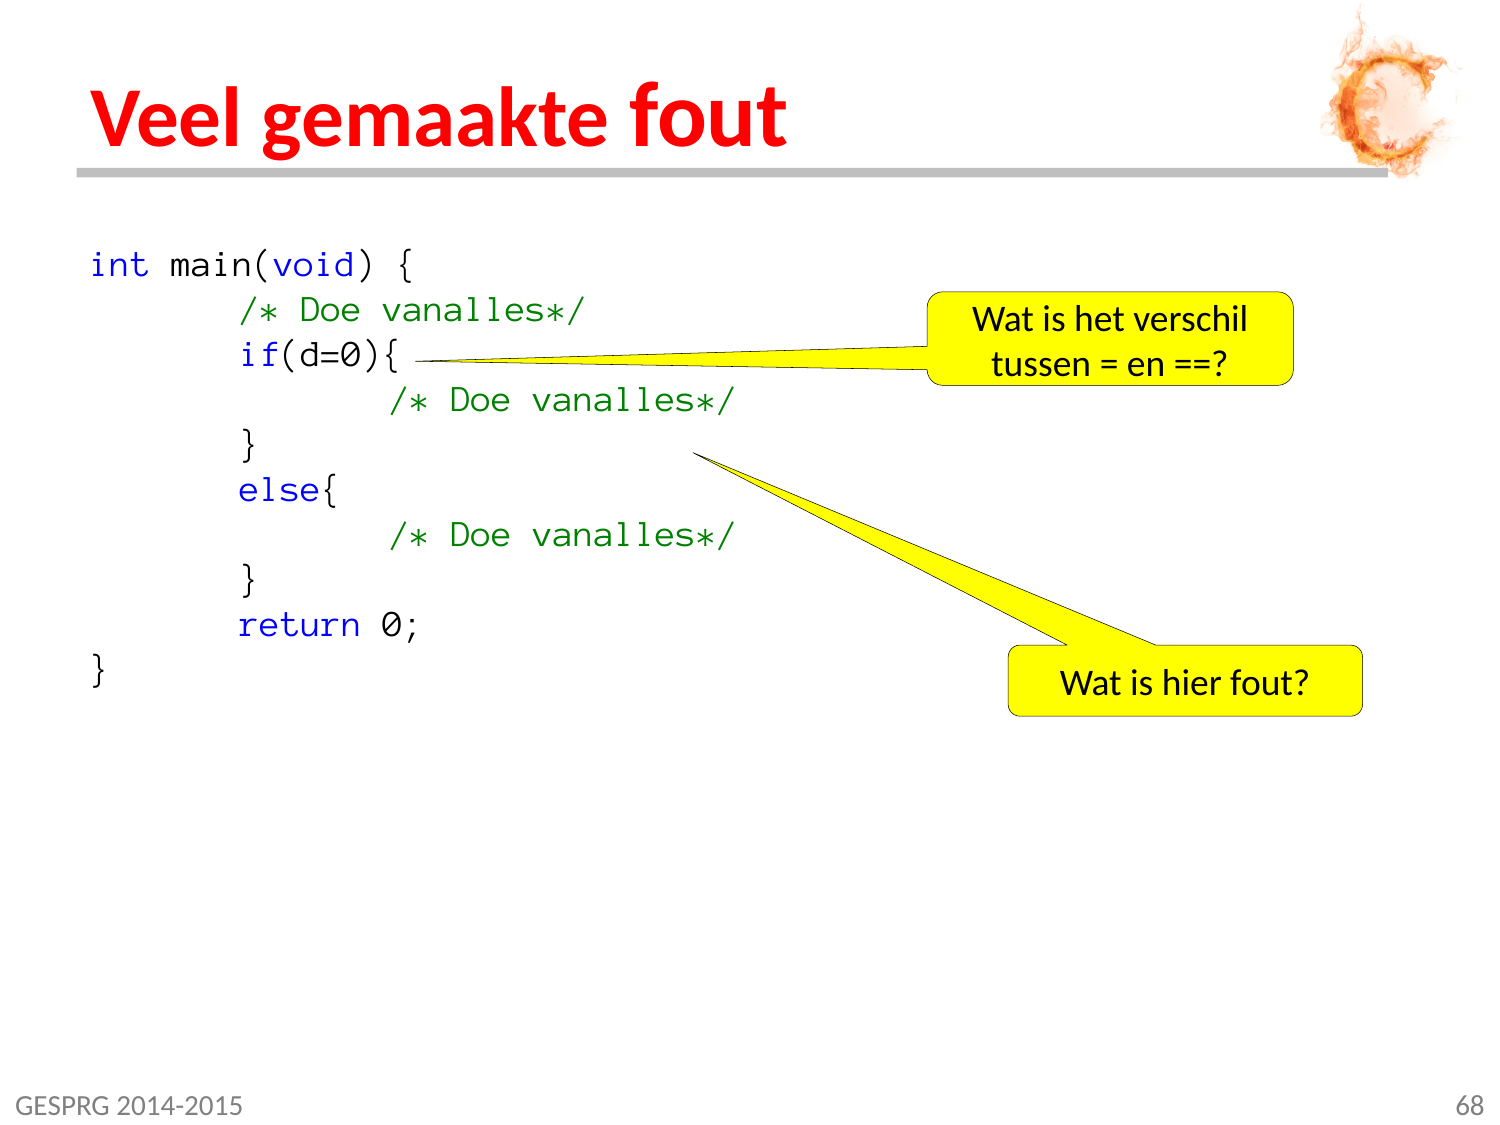

# Veel gemaakte fout
int main(void) {
	/* Doe vanalles*/
	if(d=0){
		/* Doe vanalles*/
	}
	else{
		/* Doe vanalles*/
	}
    	return 0;
}
Wat is het verschil tussen = en ==?
Wat is hier fout?
GESPRG 2014-2015
68